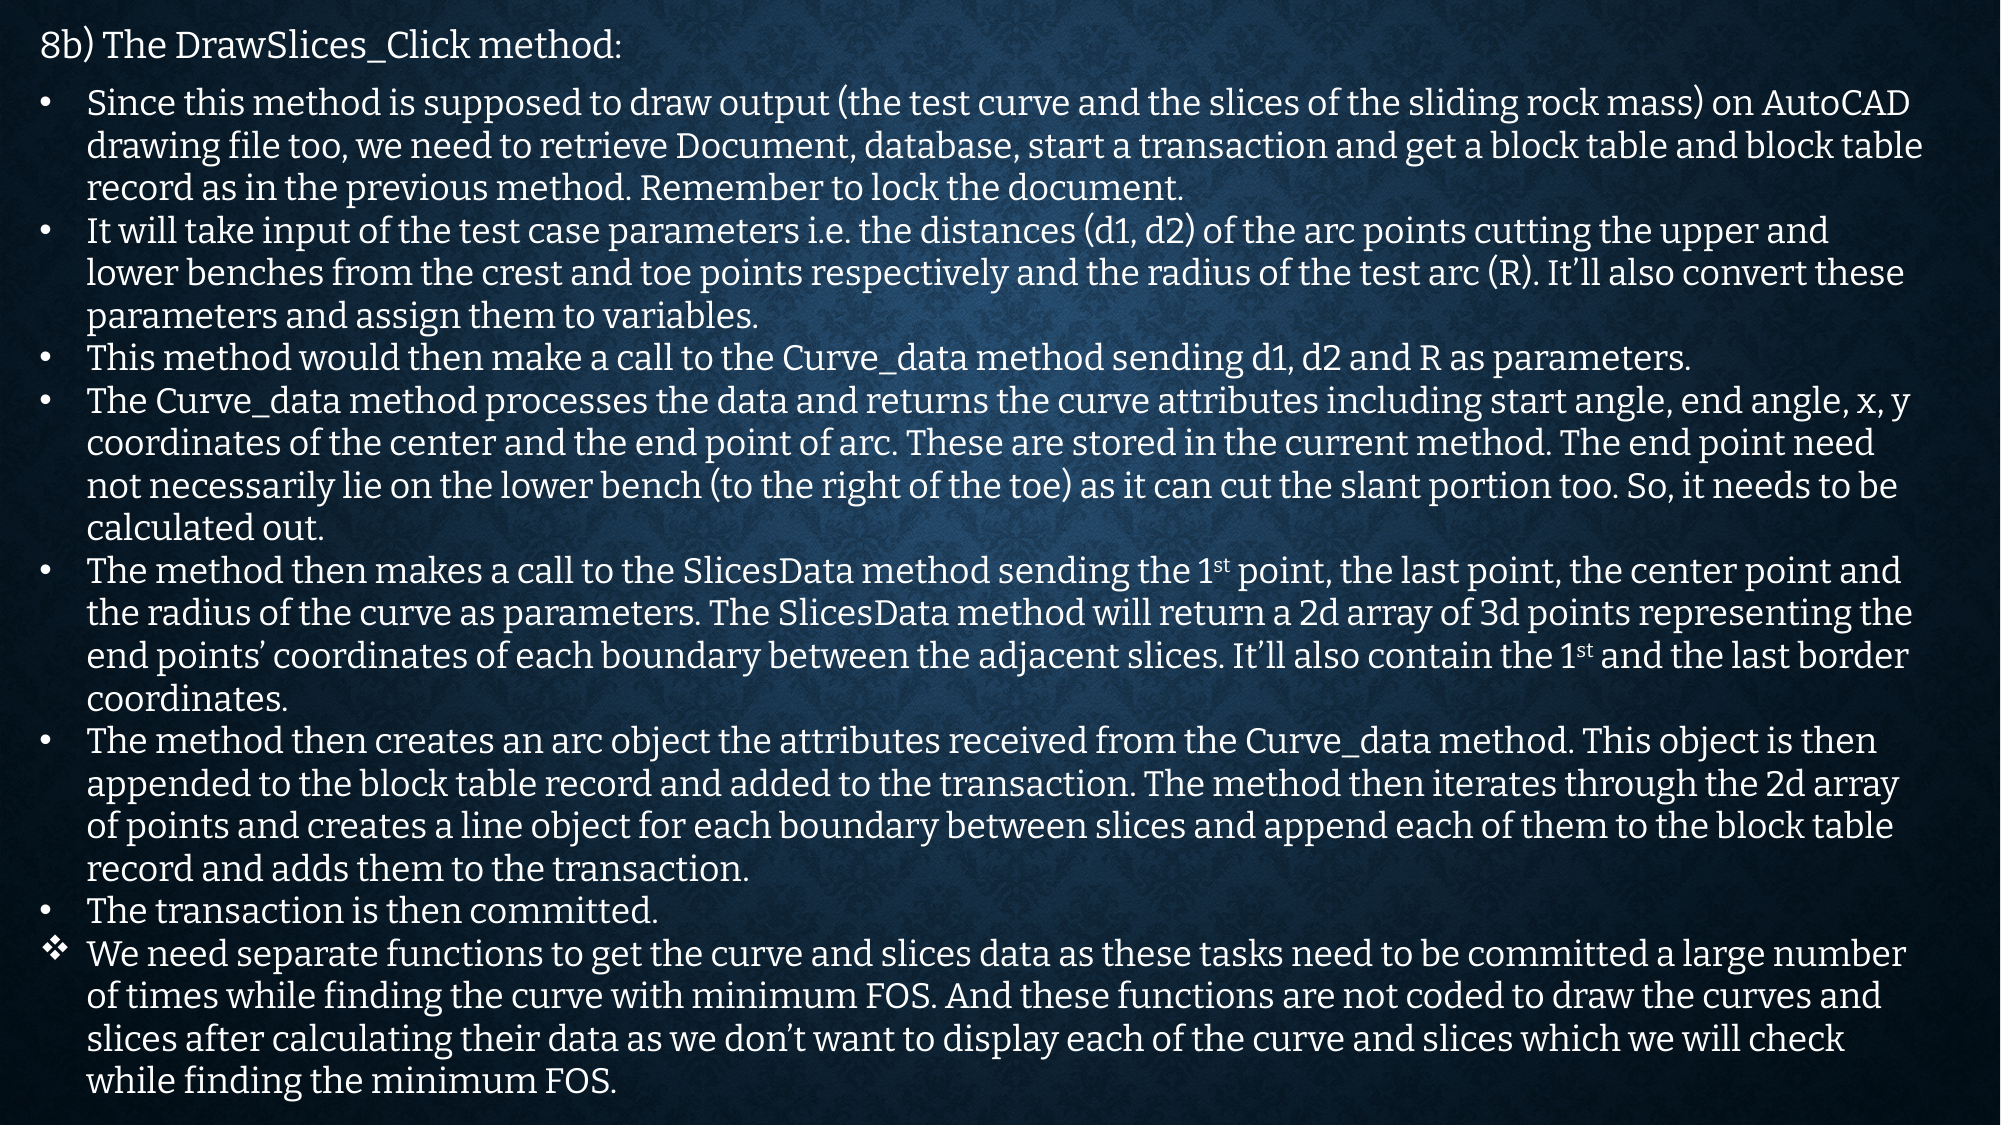

8b) The DrawSlices_Click method:
Since this method is supposed to draw output (the test curve and the slices of the sliding rock mass) on AutoCAD drawing file too, we need to retrieve Document, database, start a transaction and get a block table and block table record as in the previous method. Remember to lock the document.
It will take input of the test case parameters i.e. the distances (d1, d2) of the arc points cutting the upper and lower benches from the crest and toe points respectively and the radius of the test arc (R). It’ll also convert these parameters and assign them to variables.
This method would then make a call to the Curve_data method sending d1, d2 and R as parameters.
The Curve_data method processes the data and returns the curve attributes including start angle, end angle, x, y coordinates of the center and the end point of arc. These are stored in the current method. The end point need not necessarily lie on the lower bench (to the right of the toe) as it can cut the slant portion too. So, it needs to be calculated out.
The method then makes a call to the SlicesData method sending the 1st point, the last point, the center point and the radius of the curve as parameters. The SlicesData method will return a 2d array of 3d points representing the end points’ coordinates of each boundary between the adjacent slices. It’ll also contain the 1st and the last border coordinates.
The method then creates an arc object the attributes received from the Curve_data method. This object is then appended to the block table record and added to the transaction. The method then iterates through the 2d array of points and creates a line object for each boundary between slices and append each of them to the block table record and adds them to the transaction.
The transaction is then committed.
We need separate functions to get the curve and slices data as these tasks need to be committed a large number of times while finding the curve with minimum FOS. And these functions are not coded to draw the curves and slices after calculating their data as we don’t want to display each of the curve and slices which we will check while finding the minimum FOS.